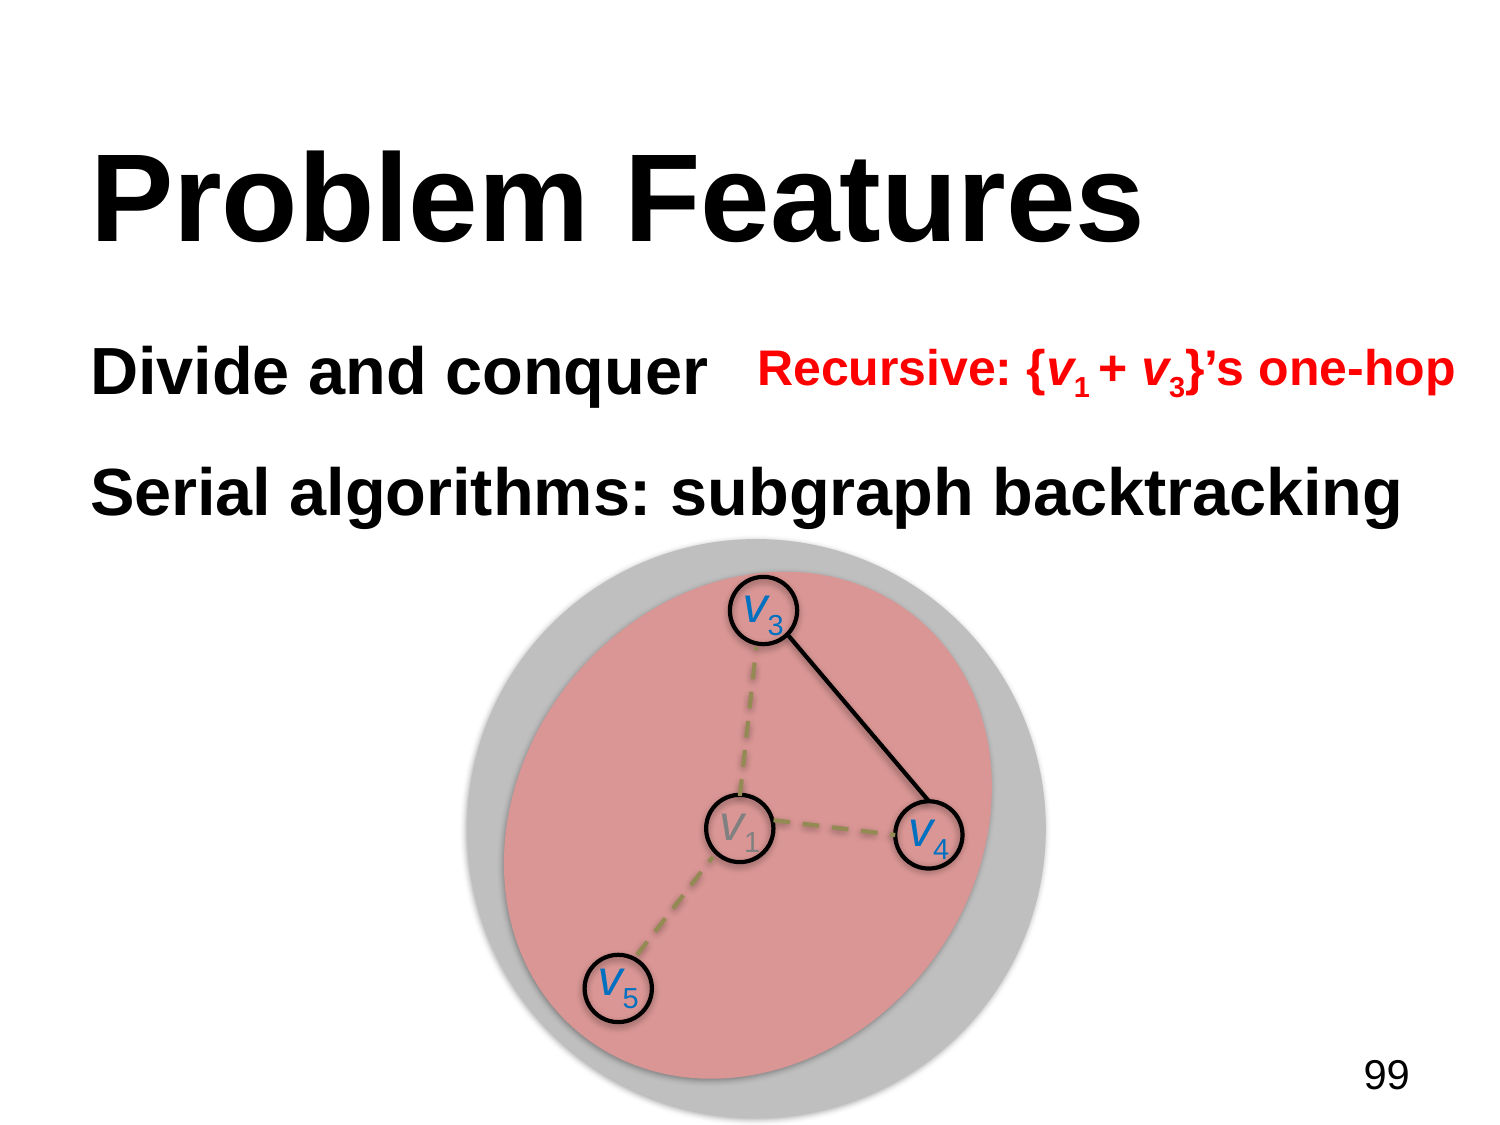

# Problem Features
Divide and conquer
Serial algorithms: subgraph backtracking
Recursive: {v1 + v3}’s one-hop

v3

v4

v5

v1

99